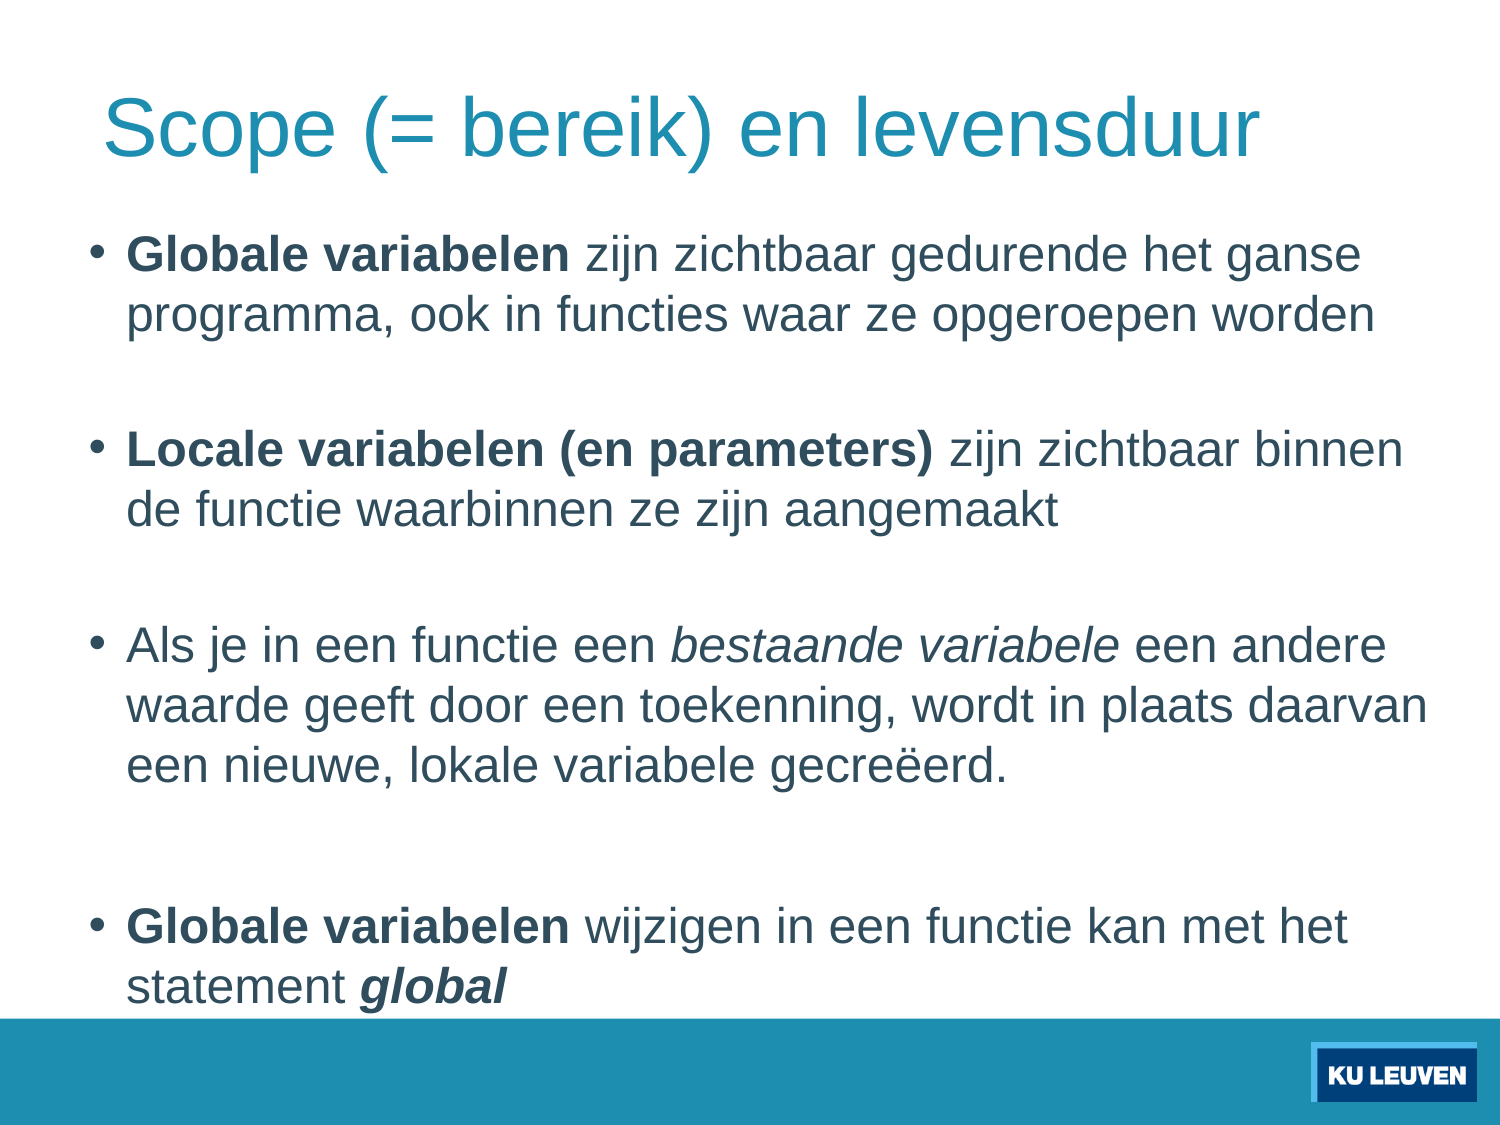

# Scope (= bereik) en levensduur
Globale variabelen zijn zichtbaar gedurende het ganse programma, ook in functies waar ze opgeroepen worden

Locale variabelen (en parameters) zijn zichtbaar binnen de functie waarbinnen ze zijn aangemaakt

Als je in een functie een bestaande variabele een andere waarde geeft door een toekenning, wordt in plaats daarvan een nieuwe, lokale variabele gecreëerd.

Globale variabelen wijzigen in een functie kan met het statement global